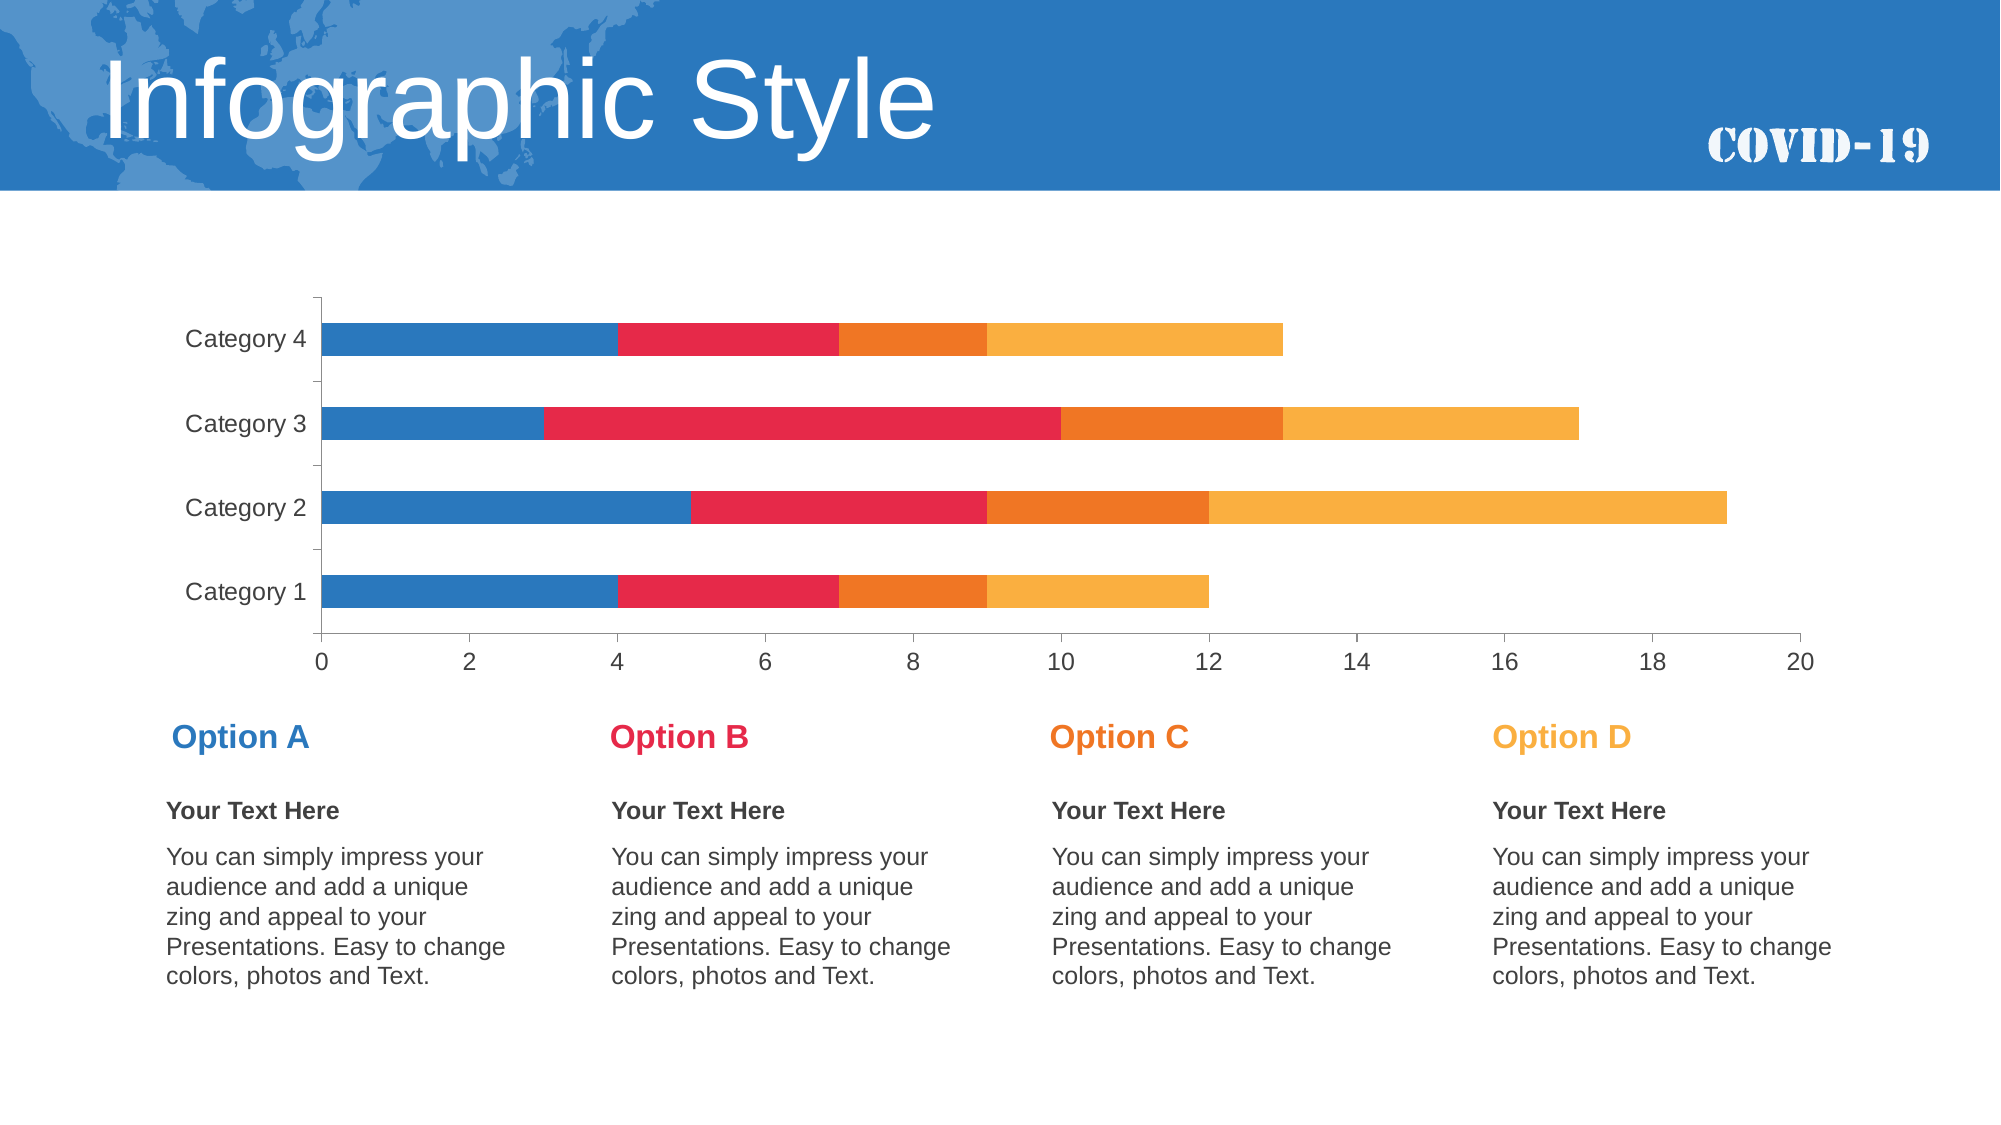

Infographic Style

### Chart

| Category | Series 1 | Series 2 | Series 3 | Series 4 |
|---|---|---|---|---|
| Category 1 | 4.0 | 3.0 | 2.0 | 3.0 |
| Category 2 | 5.0 | 4.0 | 3.0 | 7.0 |
| Category 3 | 3.0 | 7.0 | 3.0 | 4.0 |
| Category 4 | 4.0 | 3.0 | 2.0 | 4.0 |
Option A
Option B
Option C
Option D
Your Text Here
You can simply impress your audience and add a unique zing and appeal to your Presentations. Easy to change colors, photos and Text.
Your Text Here
You can simply impress your audience and add a unique zing and appeal to your Presentations. Easy to change colors, photos and Text.
Your Text Here
You can simply impress your audience and add a unique zing and appeal to your Presentations. Easy to change colors, photos and Text.
Your Text Here
You can simply impress your audience and add a unique zing and appeal to your Presentations. Easy to change colors, photos and Text.